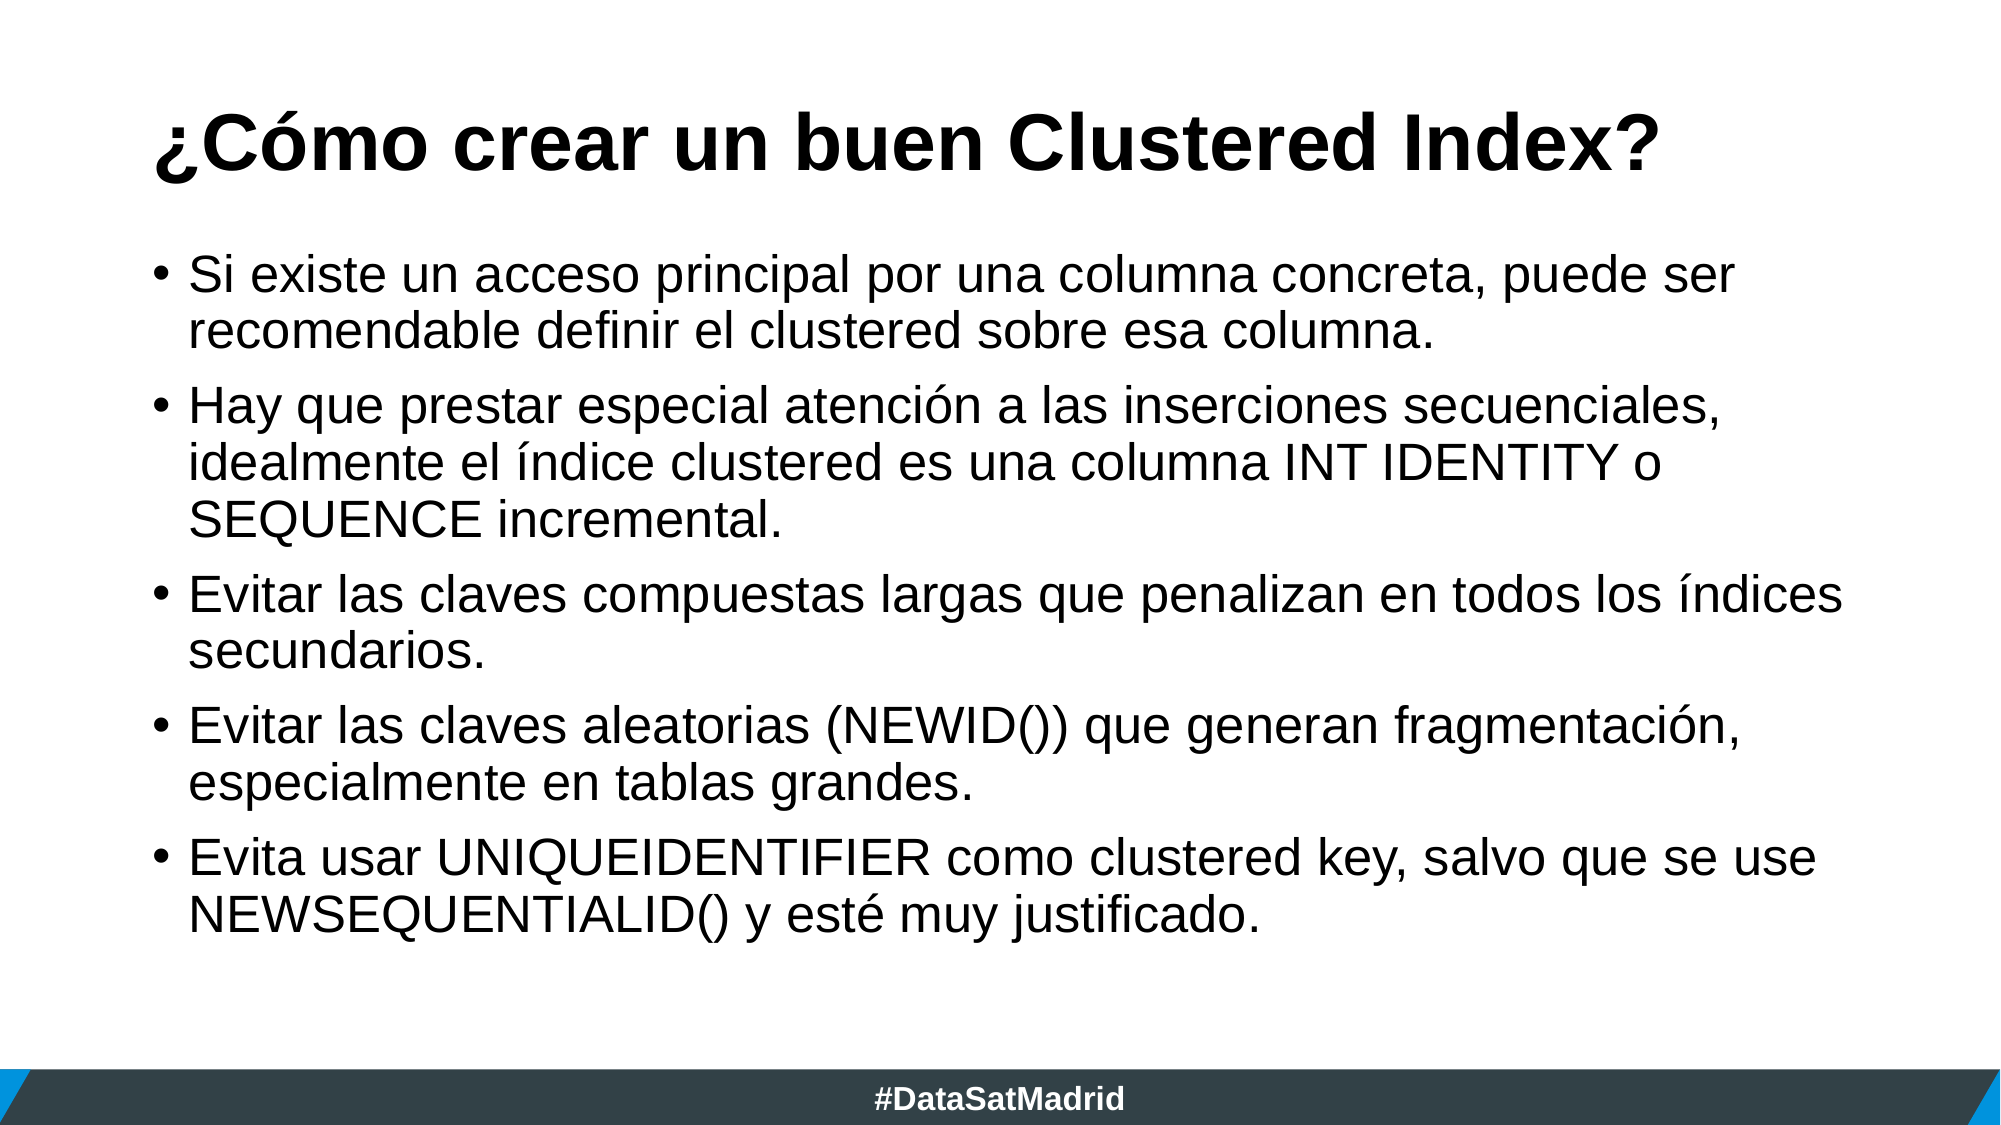

# ¿Cómo crear un buen Clustered Index?
Si existe un acceso principal por una columna concreta, puede ser recomendable definir el clustered sobre esa columna.
Hay que prestar especial atención a las inserciones secuenciales, idealmente el índice clustered es una columna INT IDENTITY o SEQUENCE incremental.
Evitar las claves compuestas largas que penalizan en todos los índices secundarios.
Evitar las claves aleatorias (NEWID()) que generan fragmentación, especialmente en tablas grandes.
Evita usar UNIQUEIDENTIFIER como clustered key, salvo que se use NEWSEQUENTIALID() y esté muy justificado.